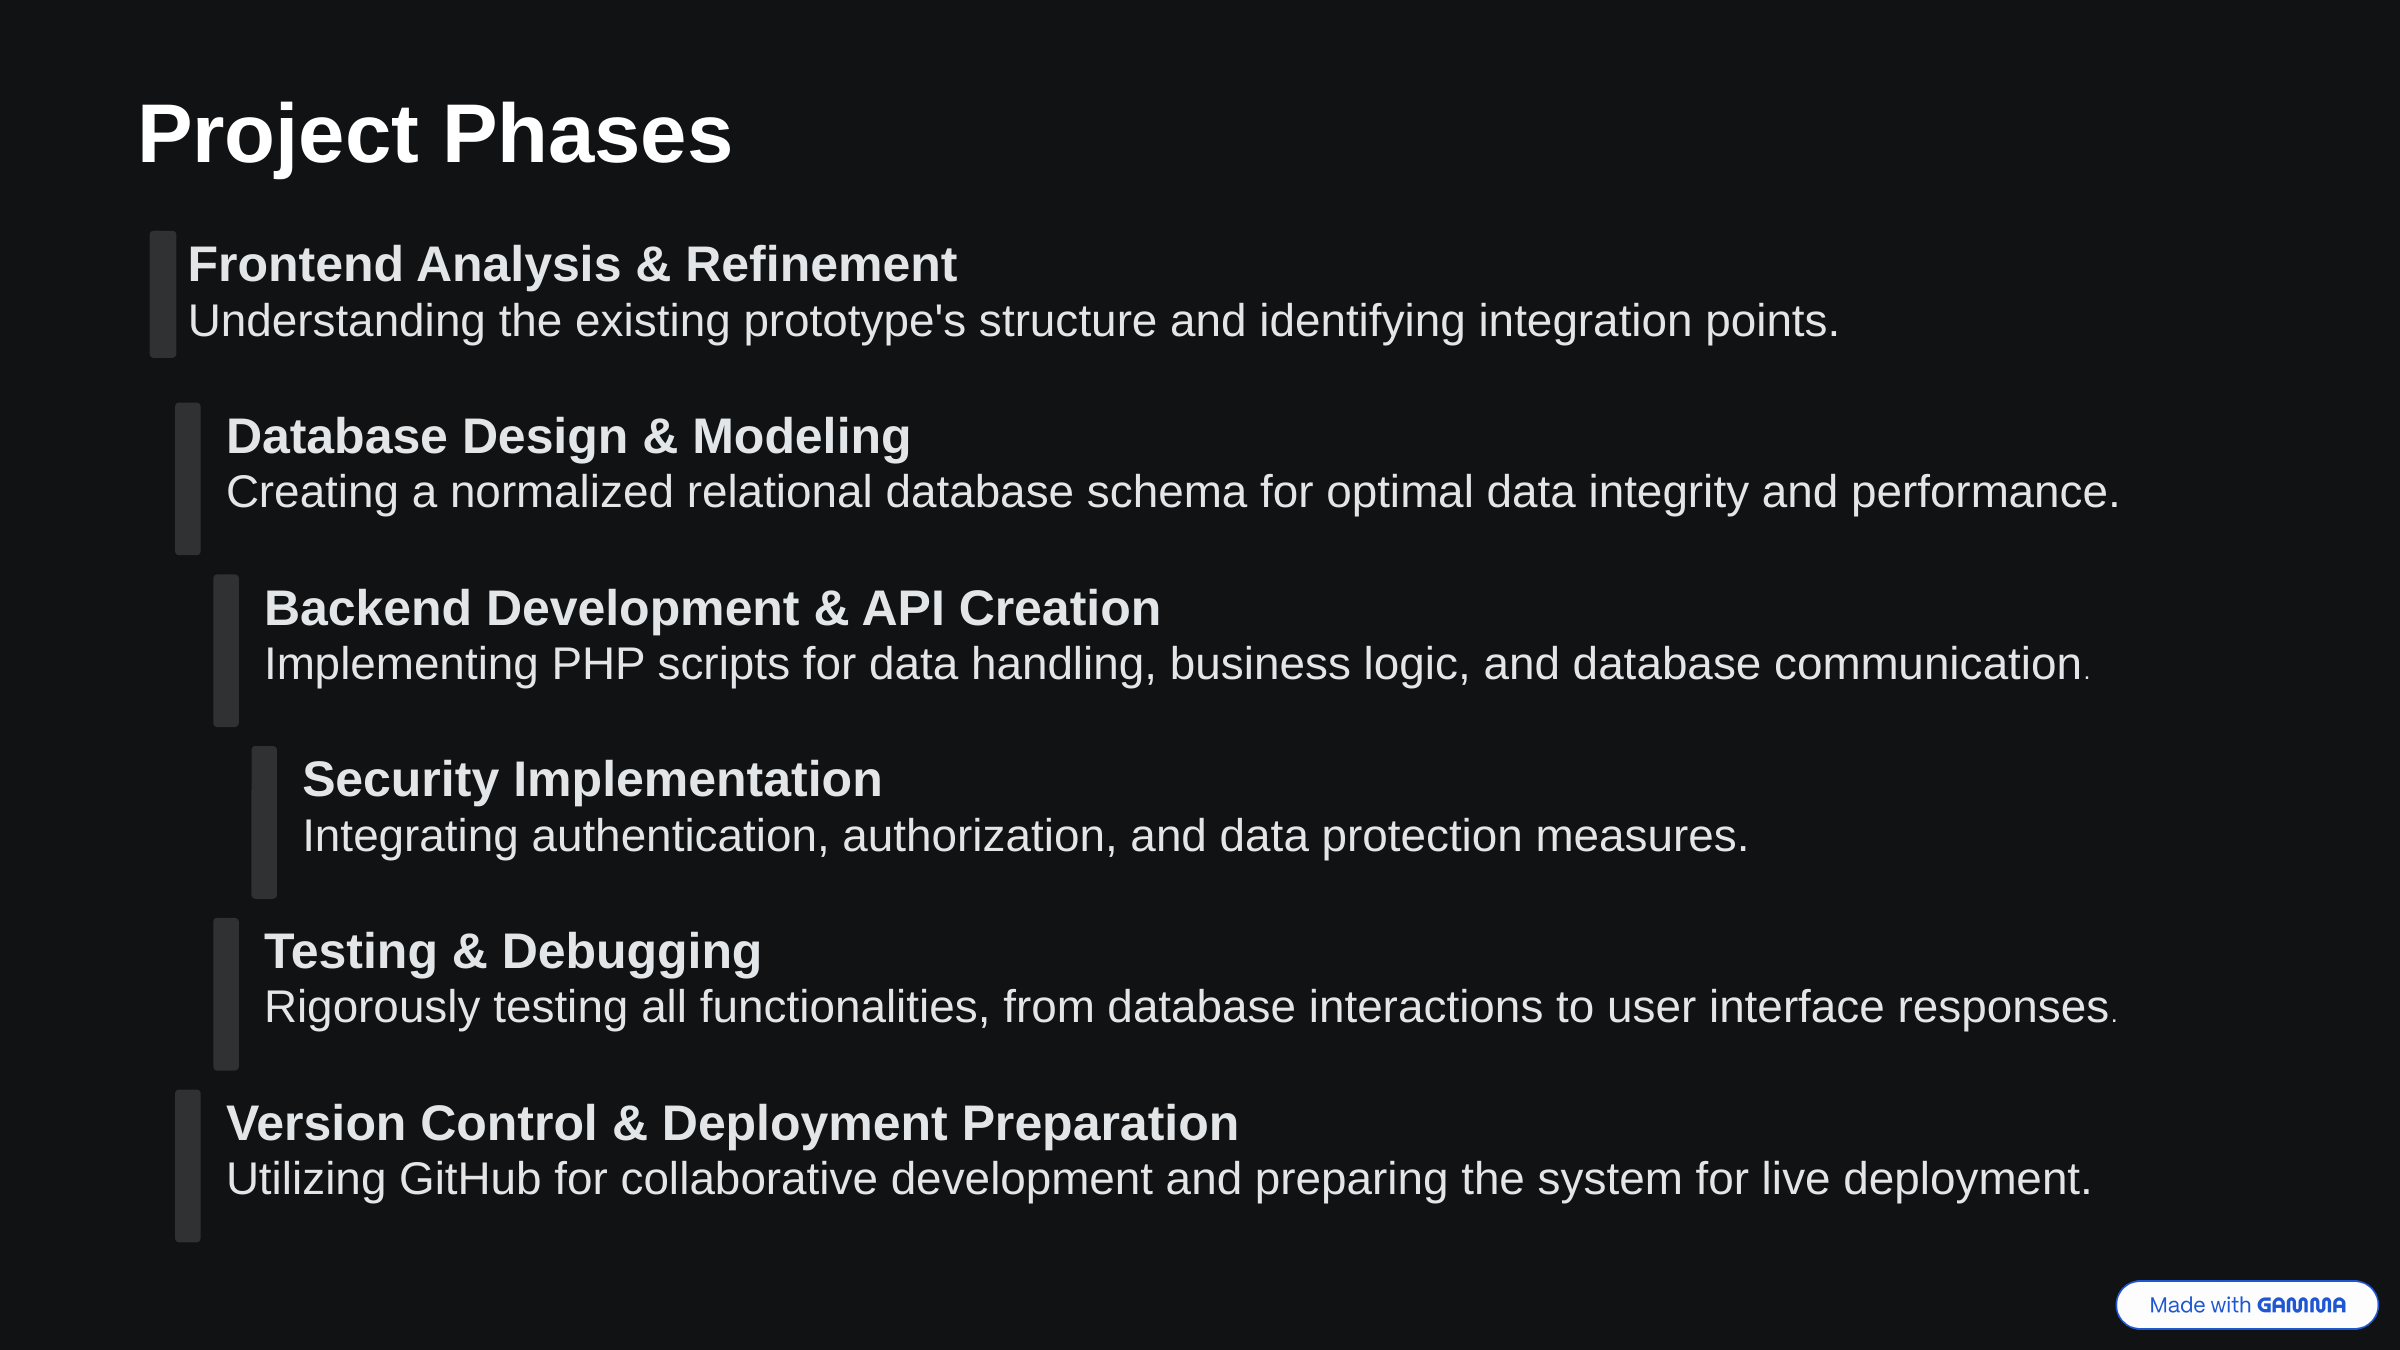

Project Phases

Frontend Analysis & Refinement
Understanding the existing prototype's structure and identifying integration points.

Database Design & Modeling
Creating a normalized relational database schema for optimal data integrity and performance.

Backend Development & API Creation
Implementing PHP scripts for data handling, business logic, and database communication.

Security Implementation
Integrating authentication, authorization, and data protection measures.

Testing & Debugging
Rigorously testing all functionalities, from database interactions to user interface responses.

Version Control & Deployment Preparation
Utilizing GitHub for collaborative development and preparing the system for live deployment.